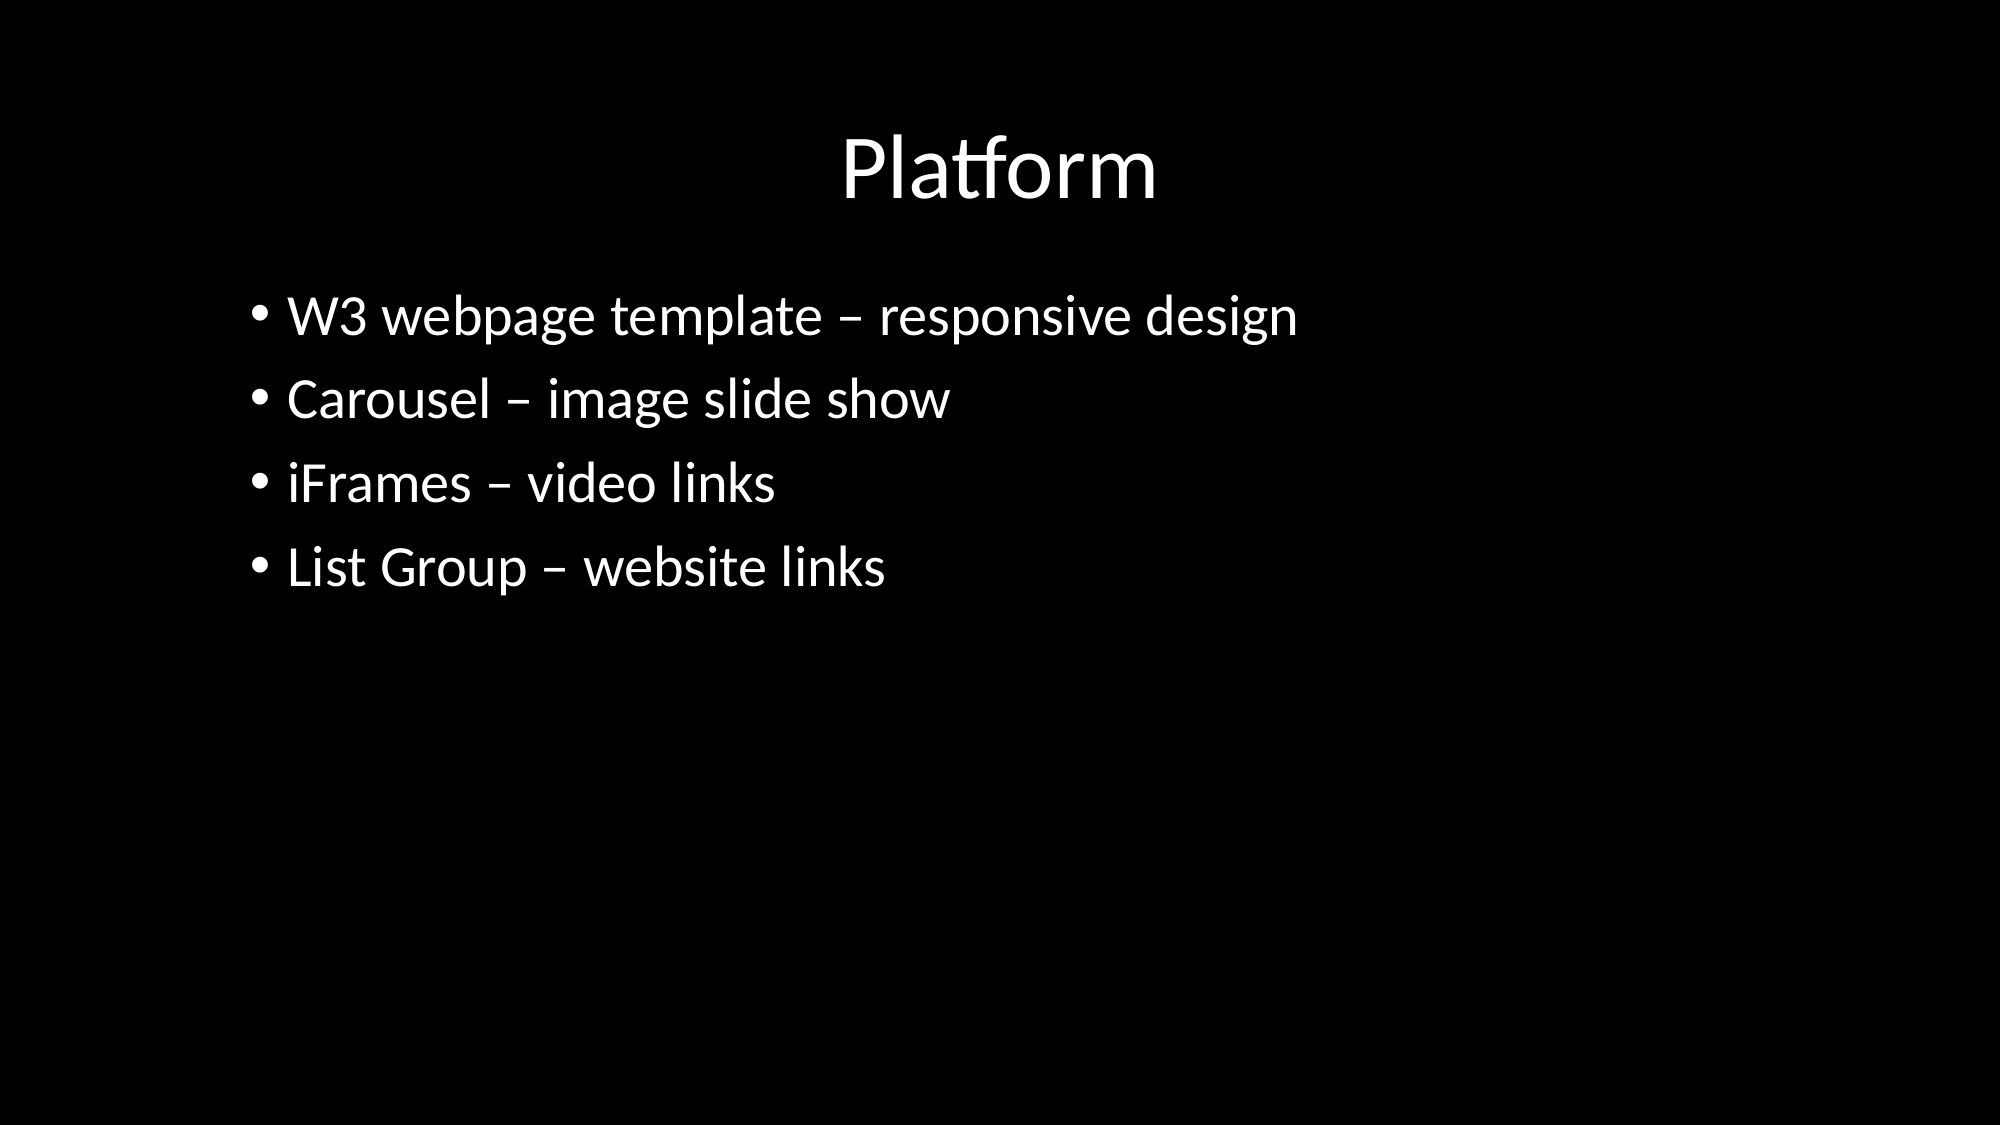

# Platform
W3 webpage template – responsive design
Carousel – image slide show
iFrames – video links
List Group – website links